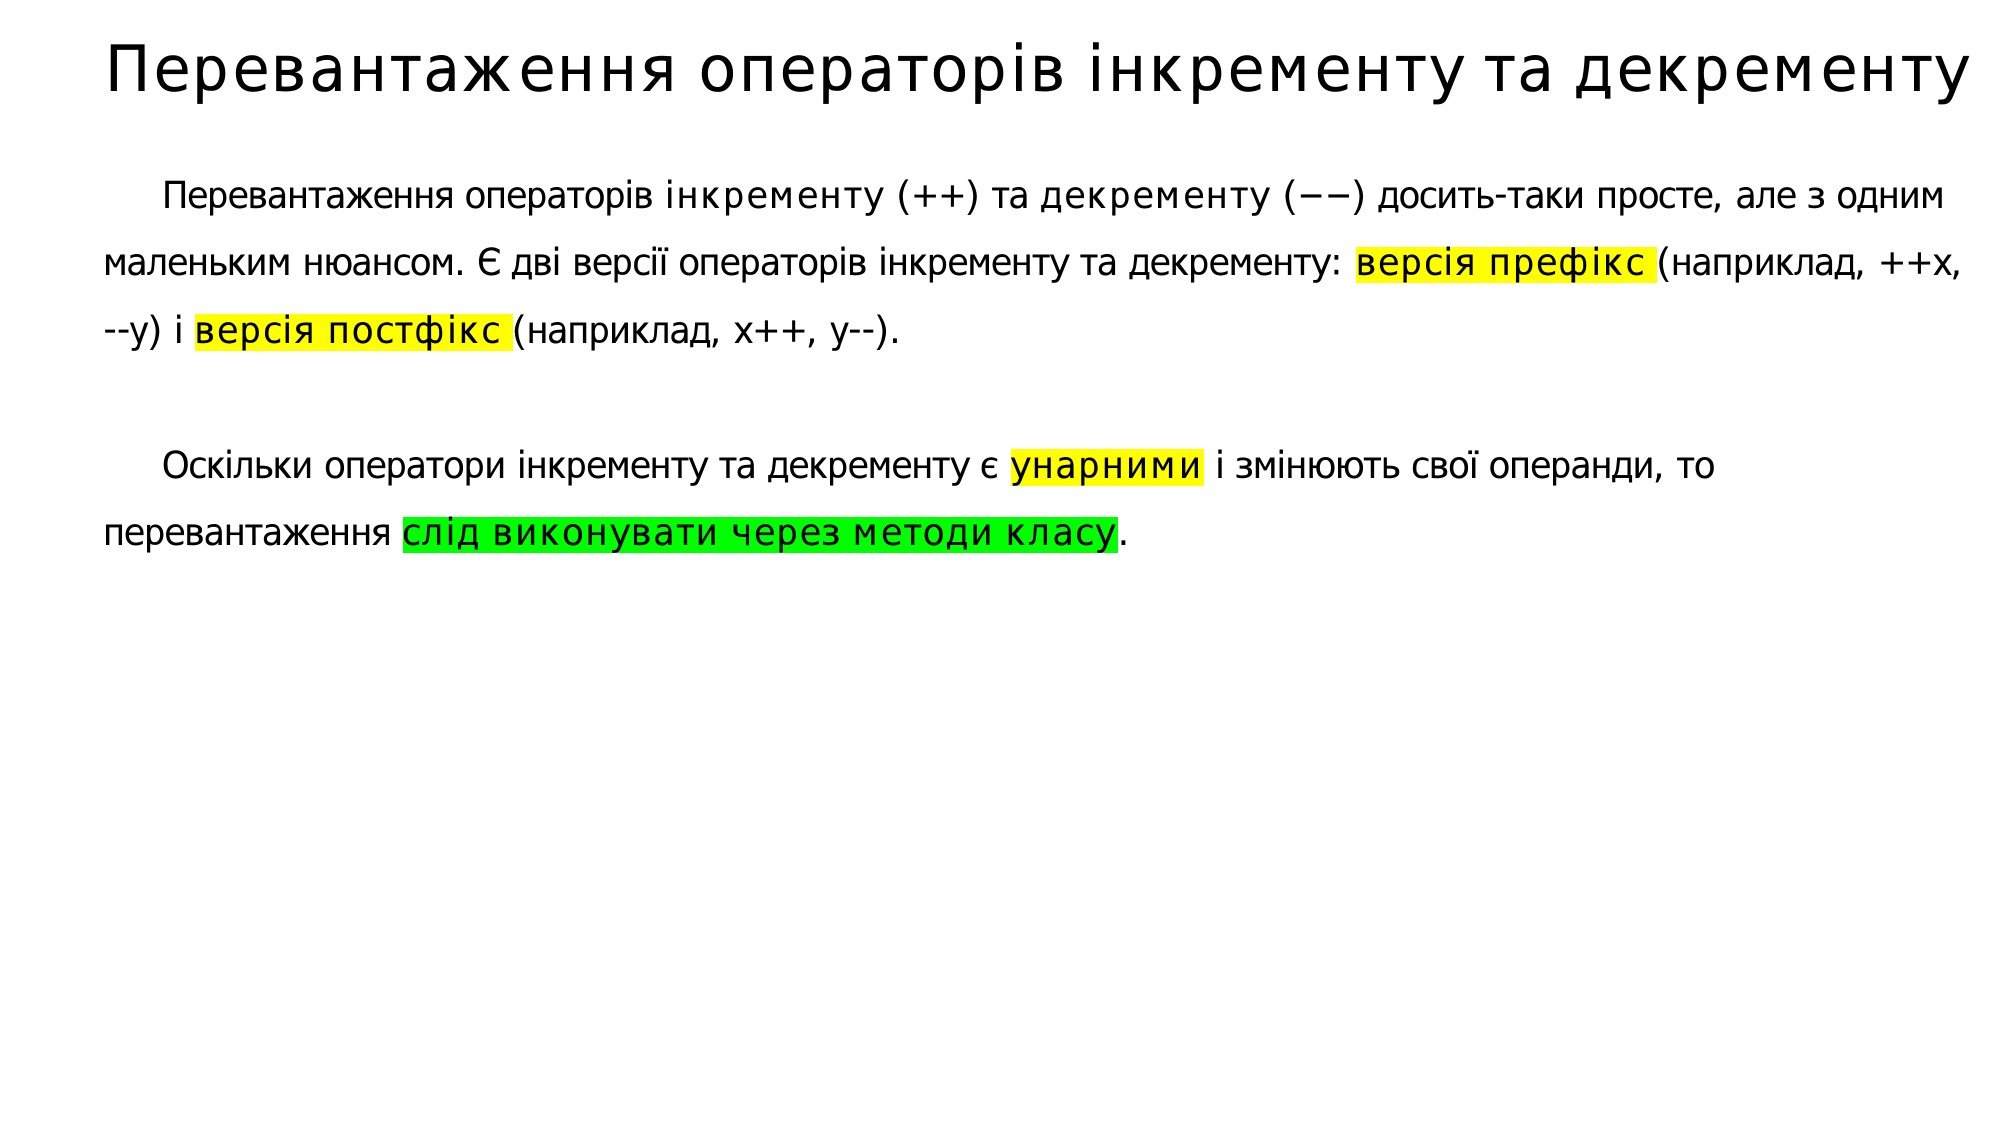

# Перевантаження операторів інкременту та декременту
Перевантаження операторів інкременту (++) та декременту (−−) досить-таки просте, але з одним маленьким нюансом. Є дві версії операторів інкременту та декременту: версія префікс (наприклад, ++x, --y) і версія постфікс (наприклад, x++, y--).

Оскільки оператори інкременту та декременту є унарними і змінюють свої операнди, то перевантаження слід виконувати через методи класу.